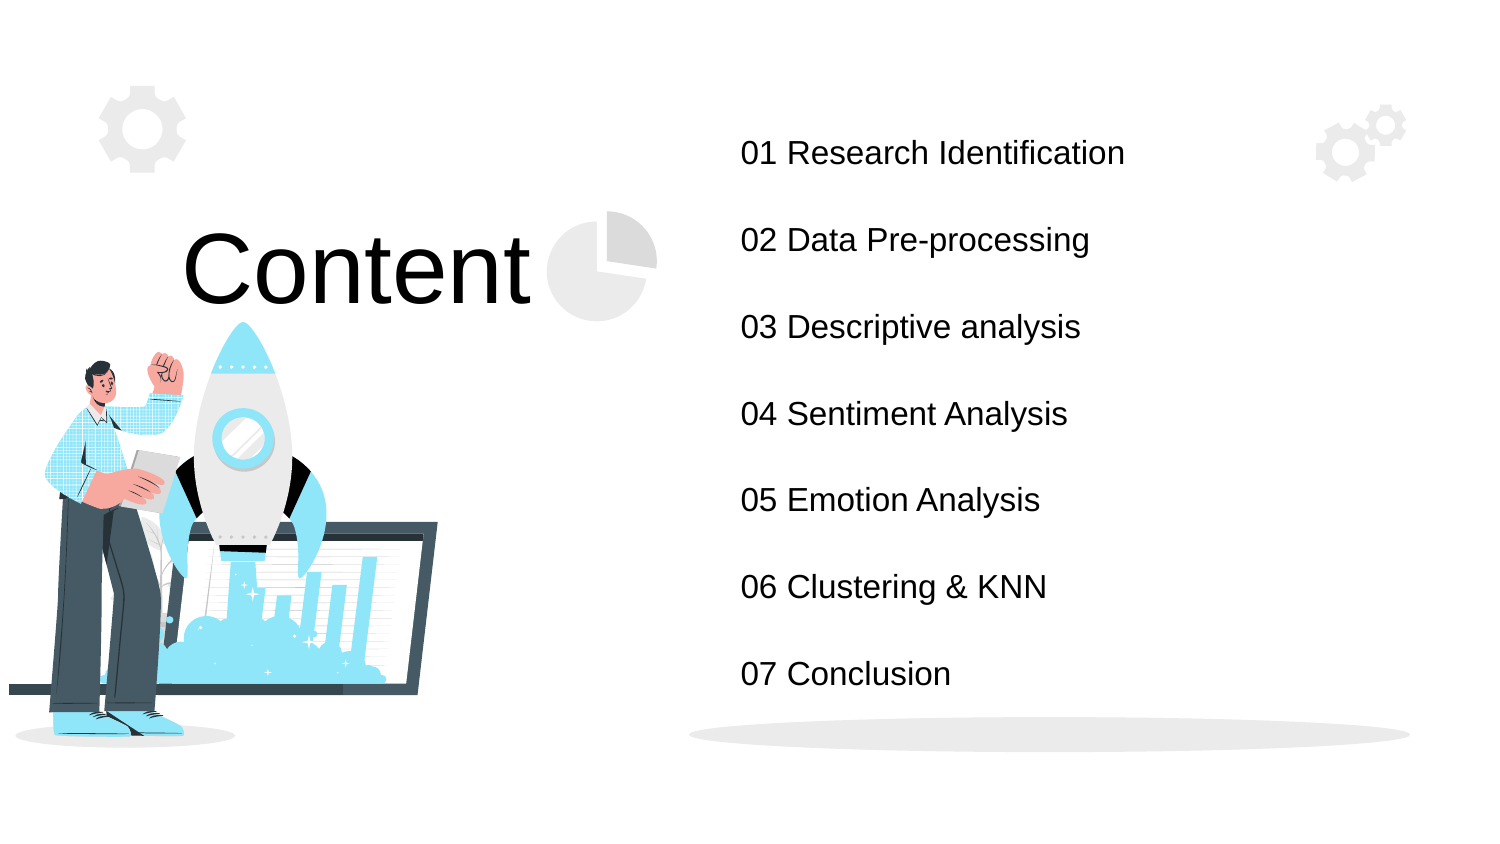

# 01 Research Identification
02 Data ​Pre-processing
Content
03 Descriptive analysis

04 Sentiment Analysis
05 Emotion Analysis
06 Clustering & KNN
07 Conclusion